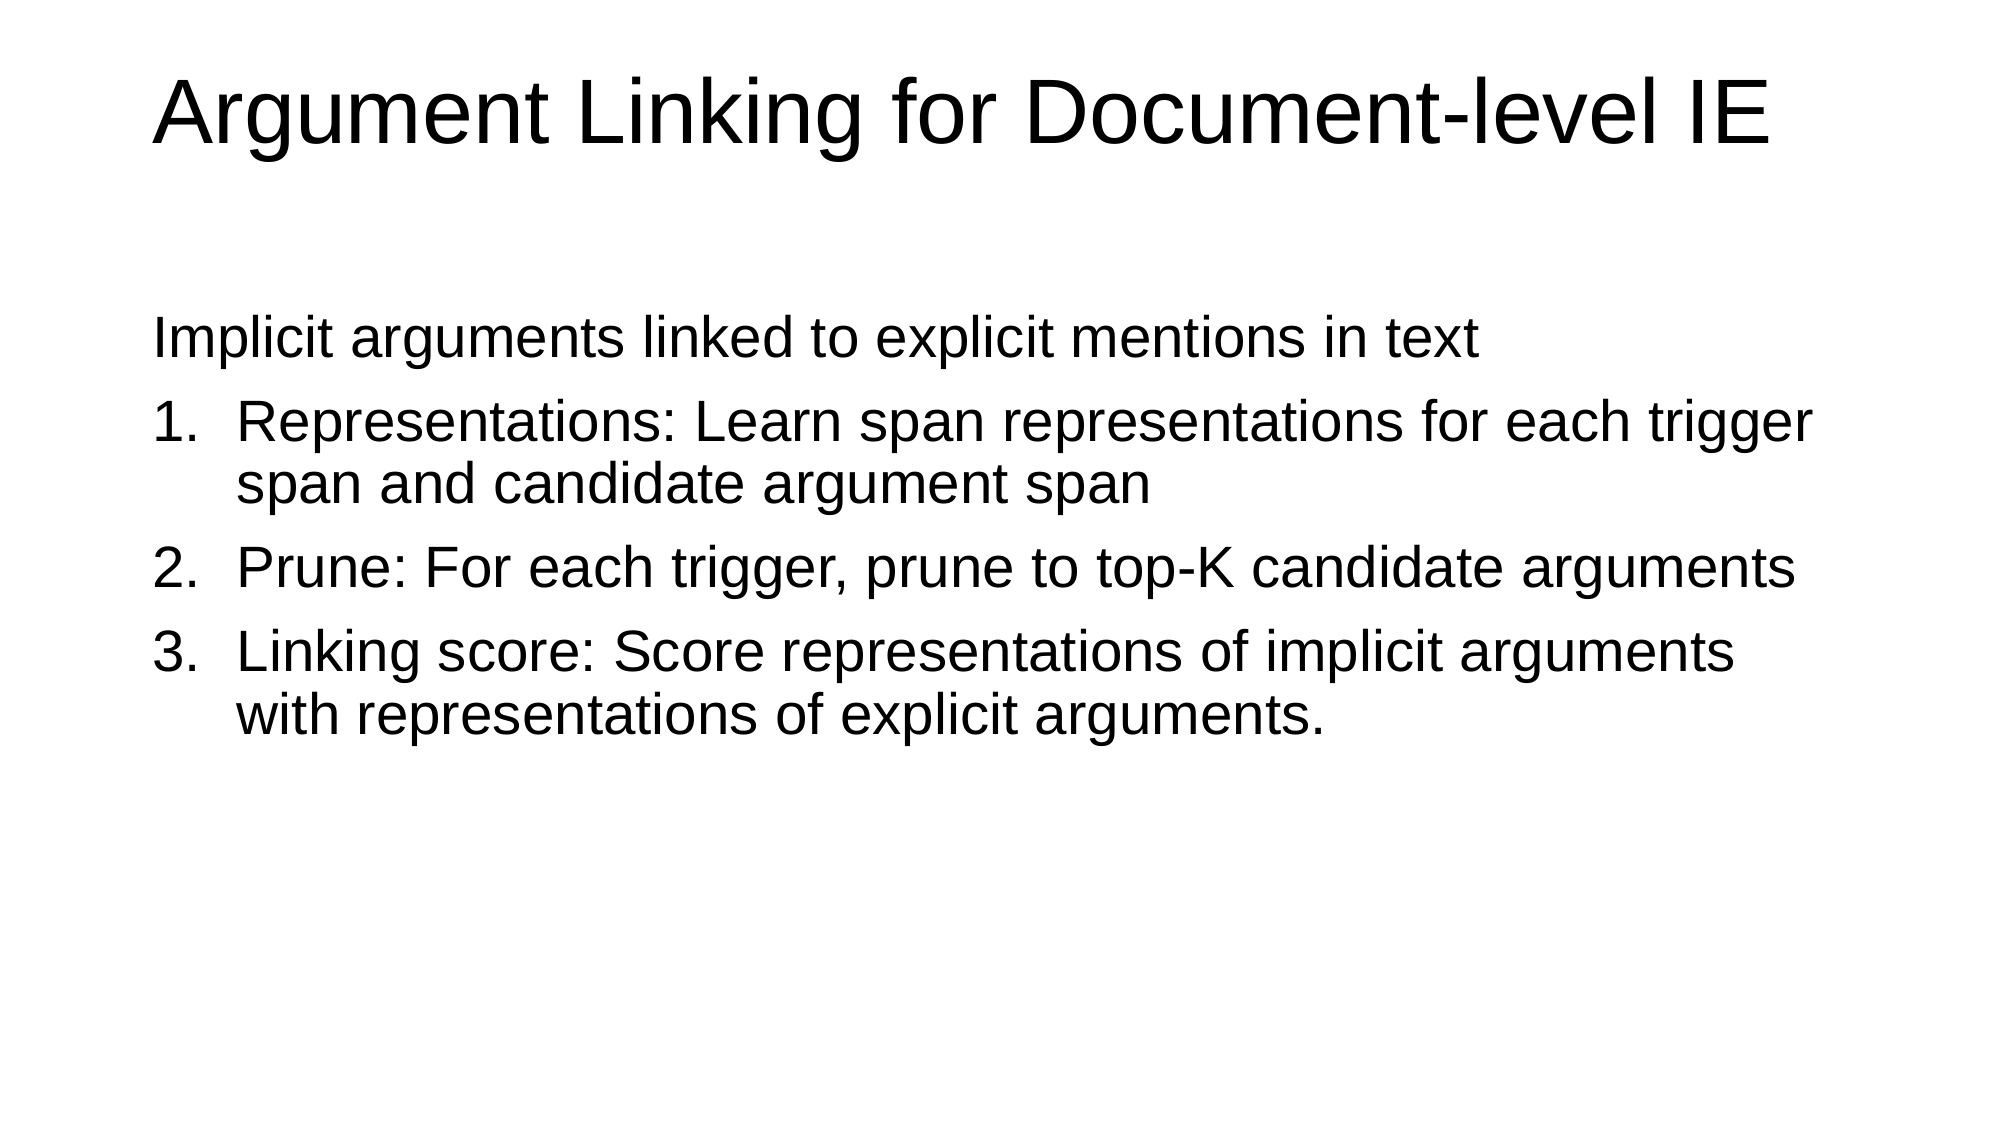

# Argument Linking for Document-level IE
Implicit arguments linked to explicit mentions in text
Representations: Learn span representations for each trigger span and candidate argument span
Prune: For each trigger, prune to top-K candidate arguments
Linking score: Score representations of implicit arguments with representations of explicit arguments.